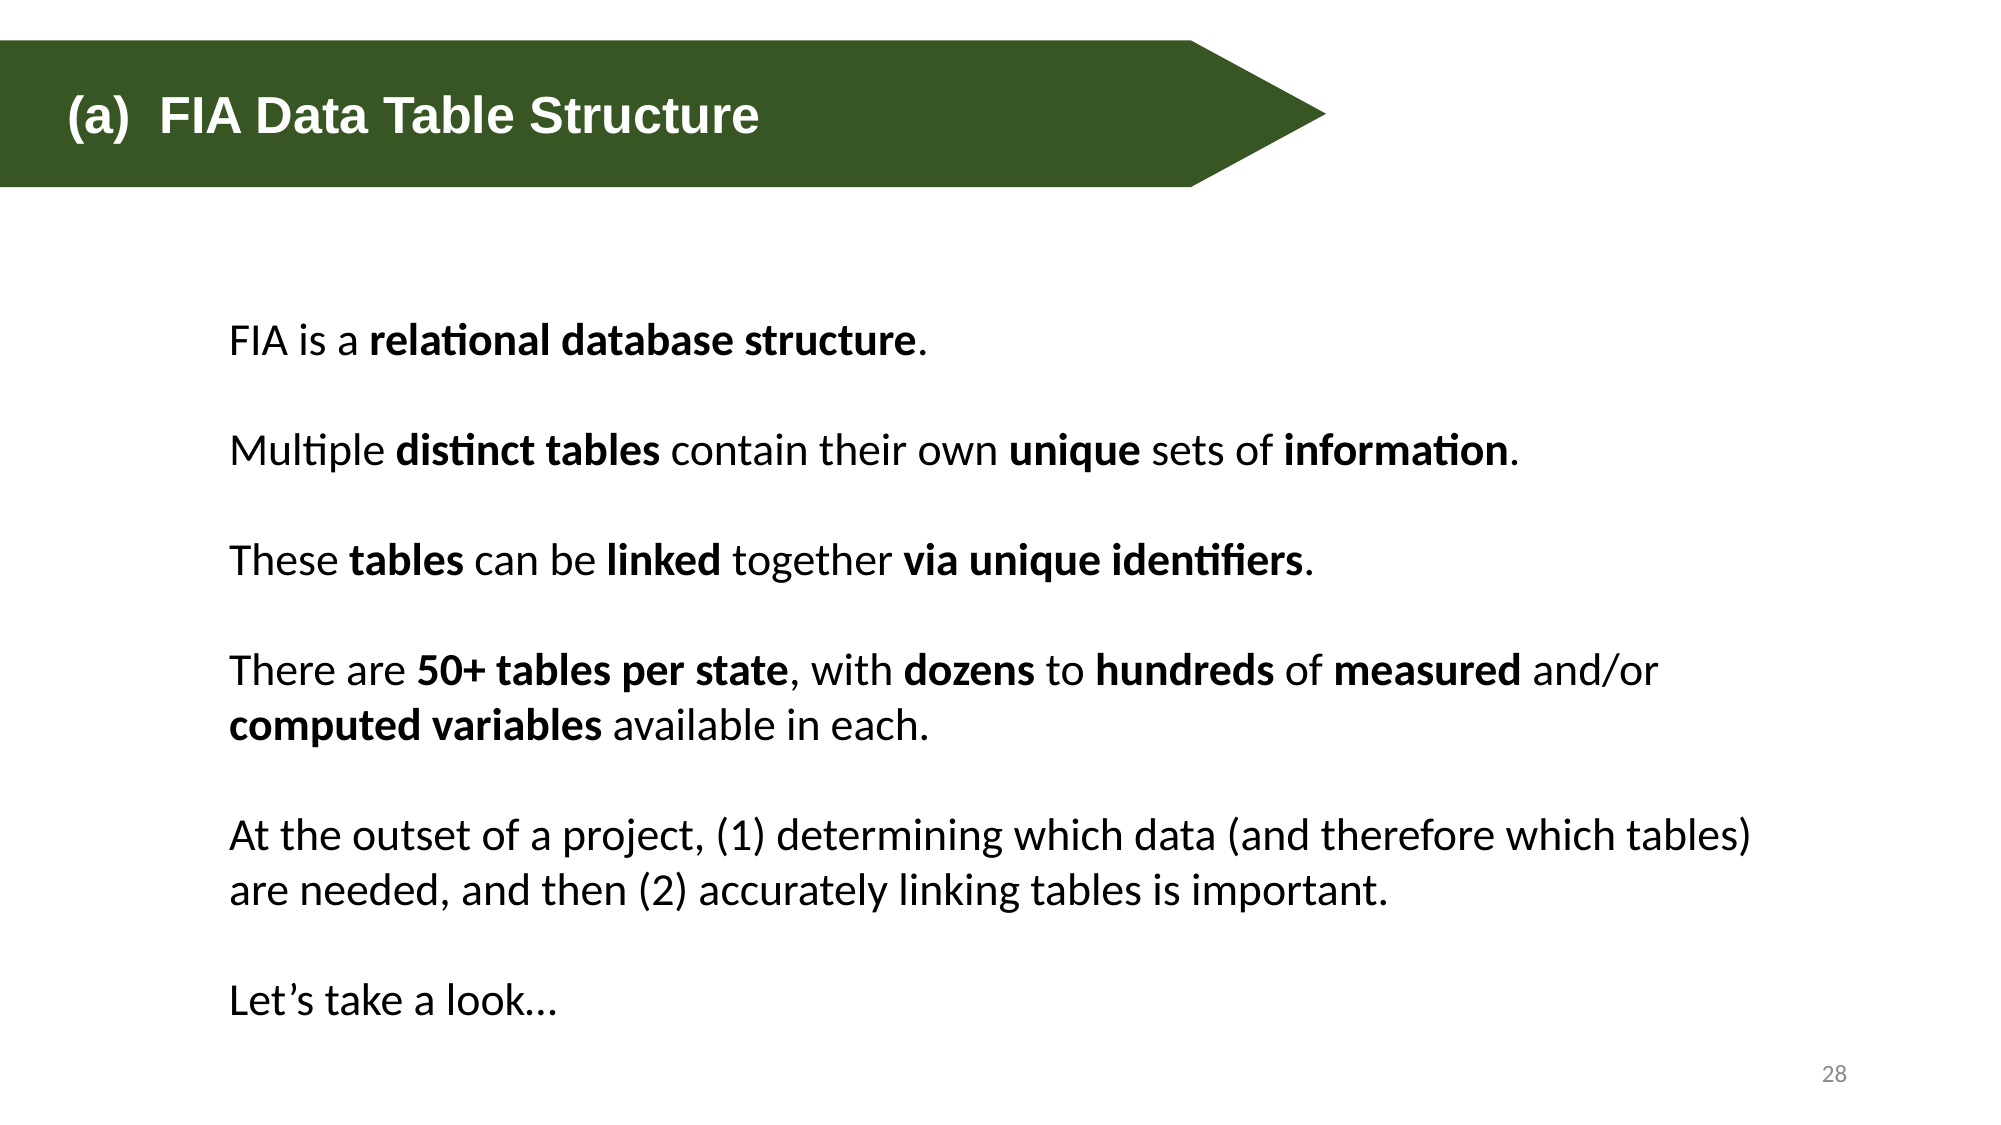

(a)  FIA Data Table Structure
FIA Data Table Structure
FIA is a relational database structure.

Multiple distinct tables contain their own unique sets of information.

These tables can be linked together via unique identifiers.

There are 50+ tables per state, with dozens to hundreds of measured and/or computed variables available in each.

At the outset of a project, (1) determining which data (and therefore which tables) are needed, and then (2) accurately linking tables is important.

Let’s take a look…
28